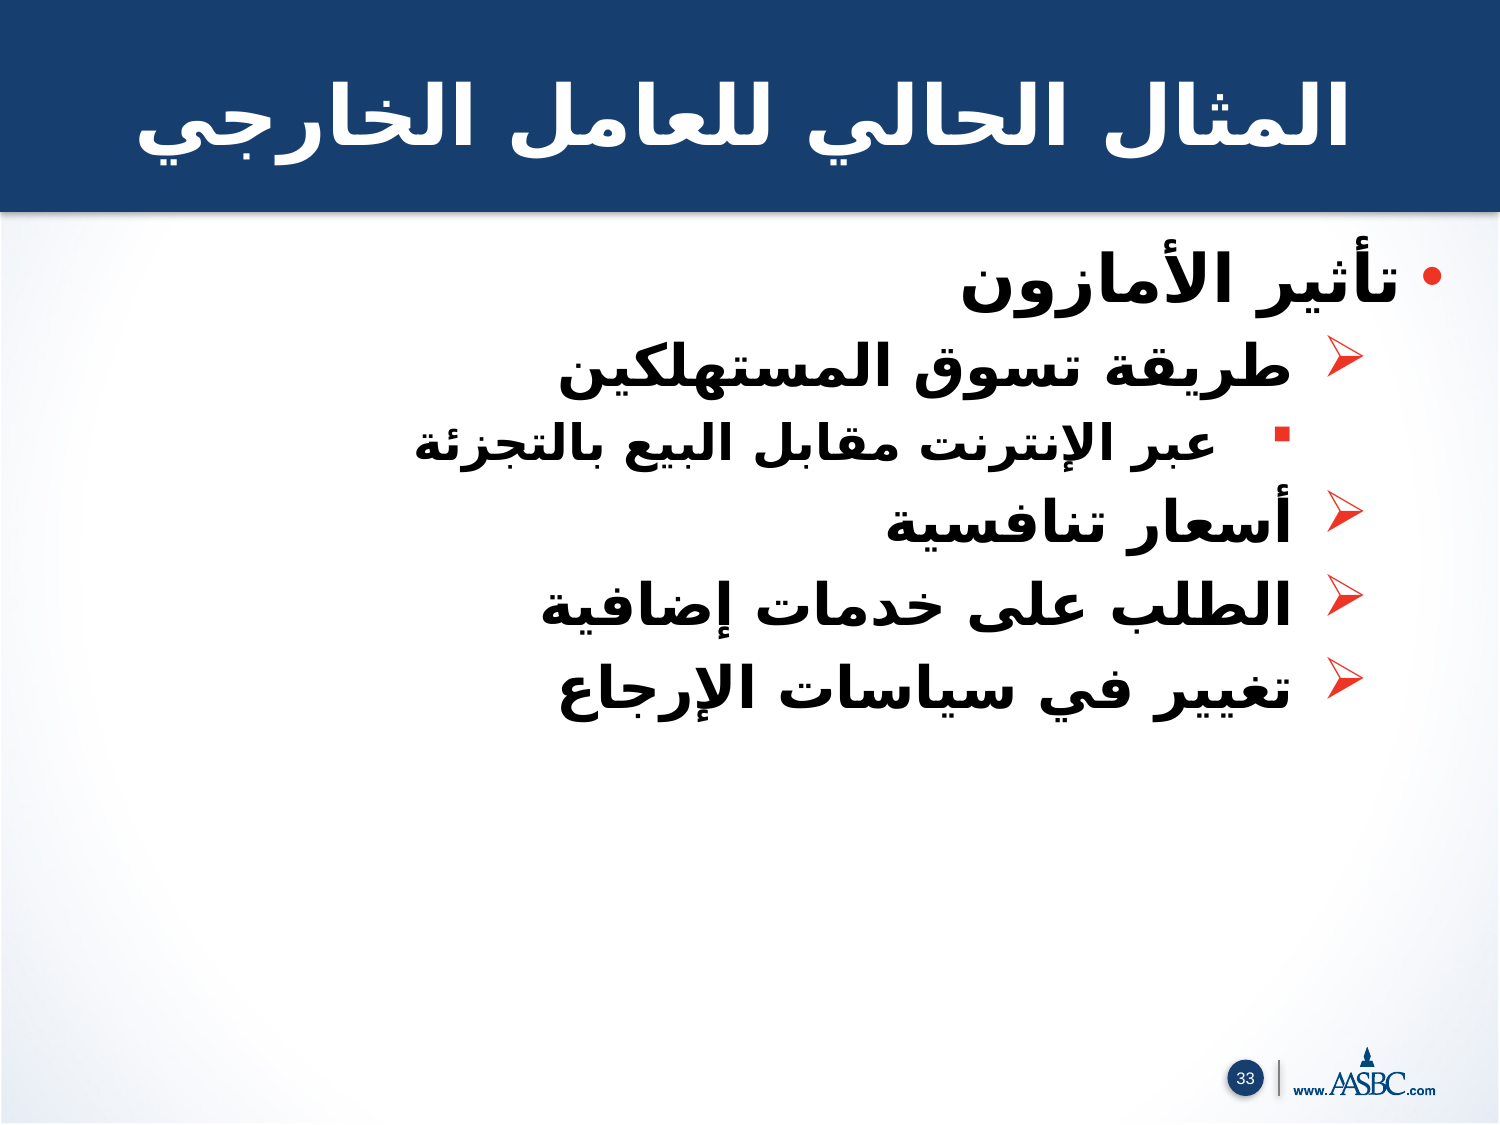

المثال الحالي للعامل الخارجي

تأثير الأمازون
طريقة تسوق المستهلكين
عبر الإنترنت مقابل البيع بالتجزئة
أسعار تنافسية
الطلب على خدمات إضافية
تغيير في سياسات الإرجاع